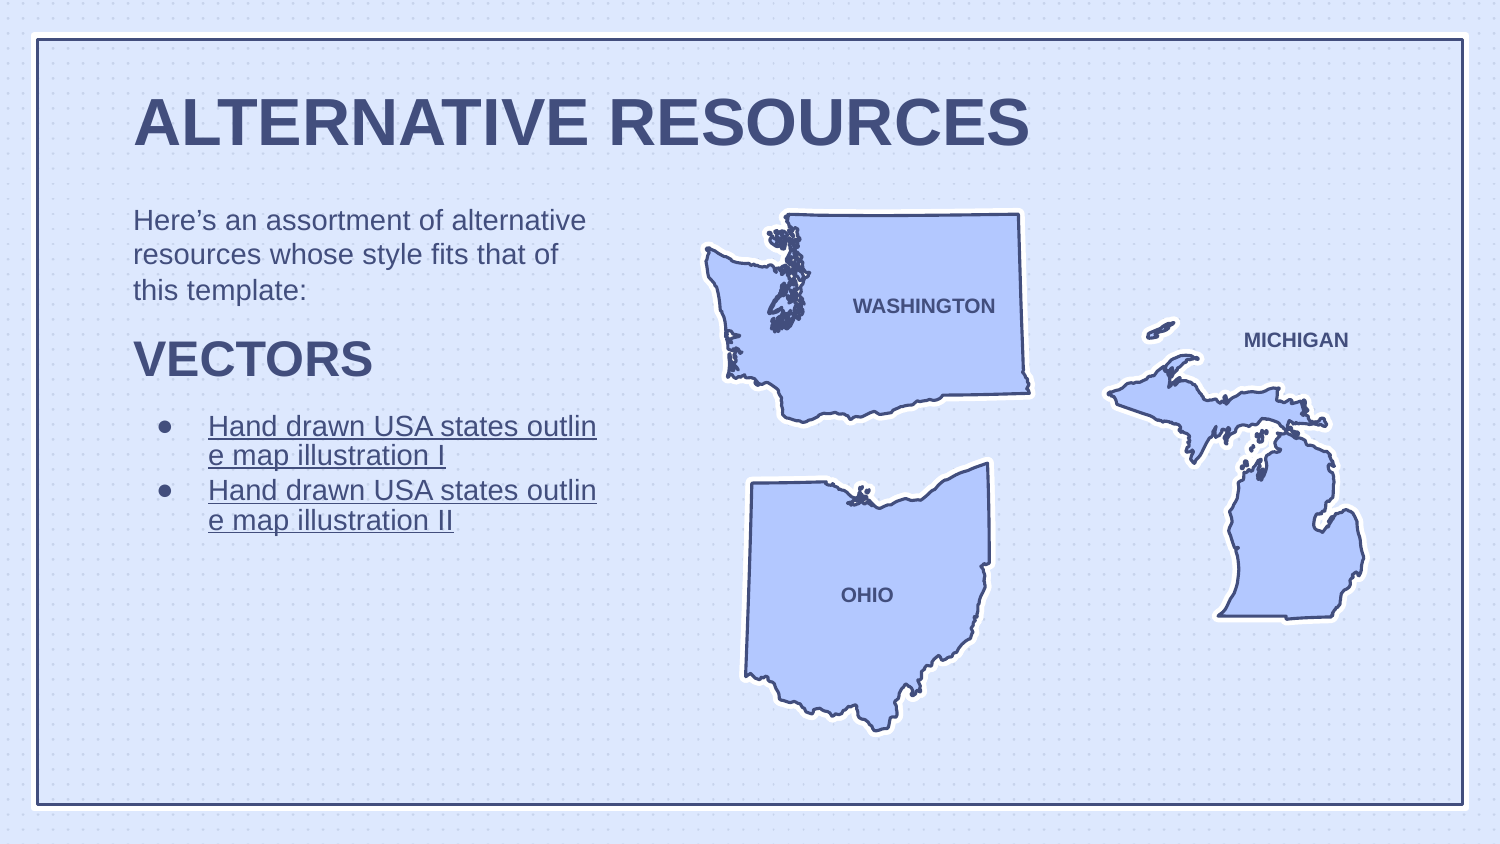

# ALTERNATIVE RESOURCES
Here’s an assortment of alternative resources whose style fits that of this template:
VECTORS
Hand drawn USA states outline map illustration I
Hand drawn USA states outline map illustration II

WASHINGTON

MICHIGAN

OHIO